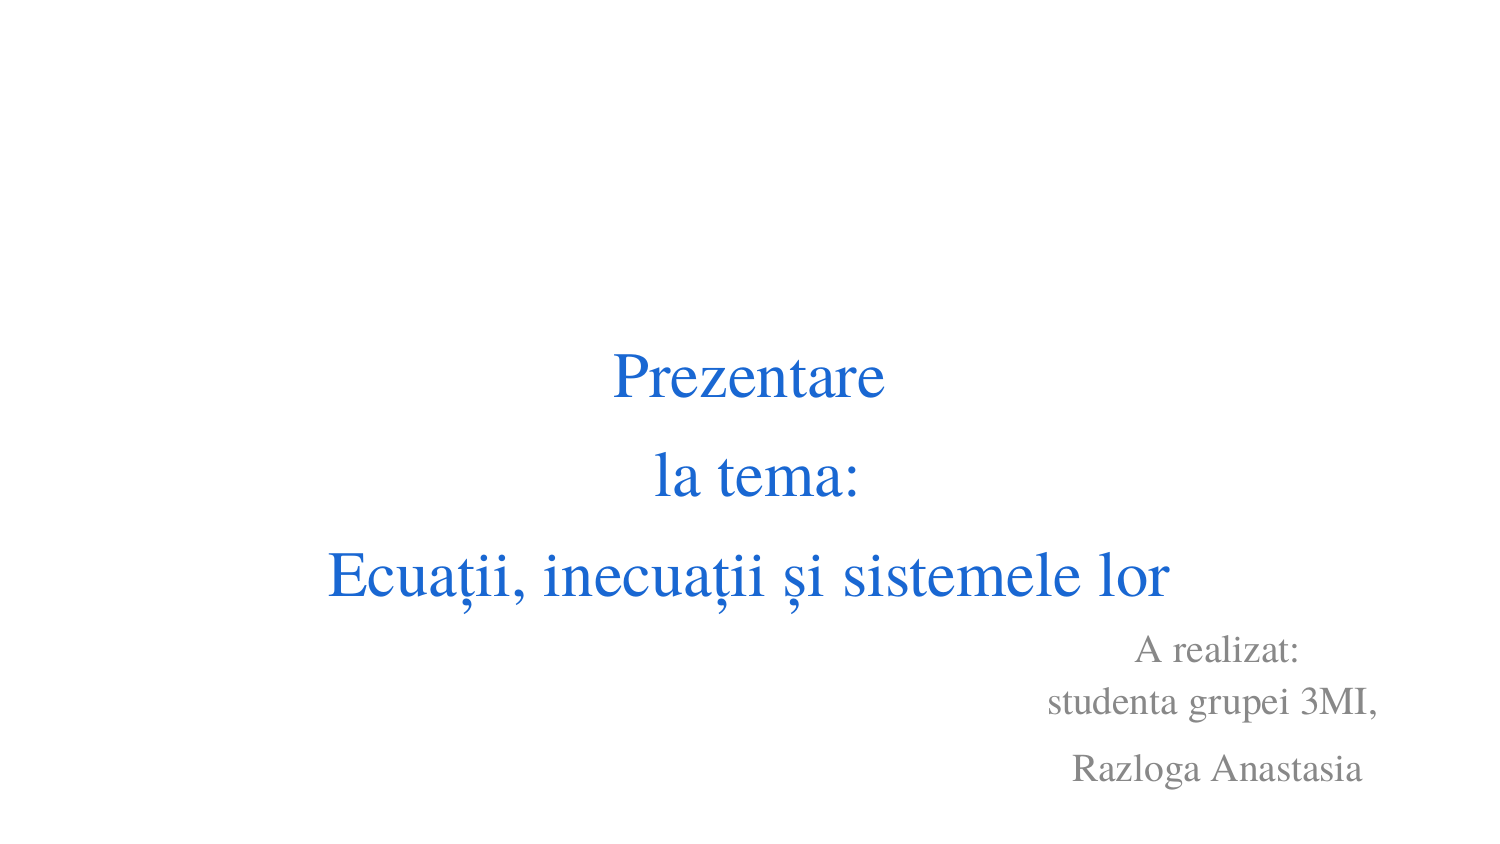

# Prezentare
 la tema:
Ecuații, inecuații și sistemele lor

A realizat:
studenta grupei 3MI,
Razloga Anastasia